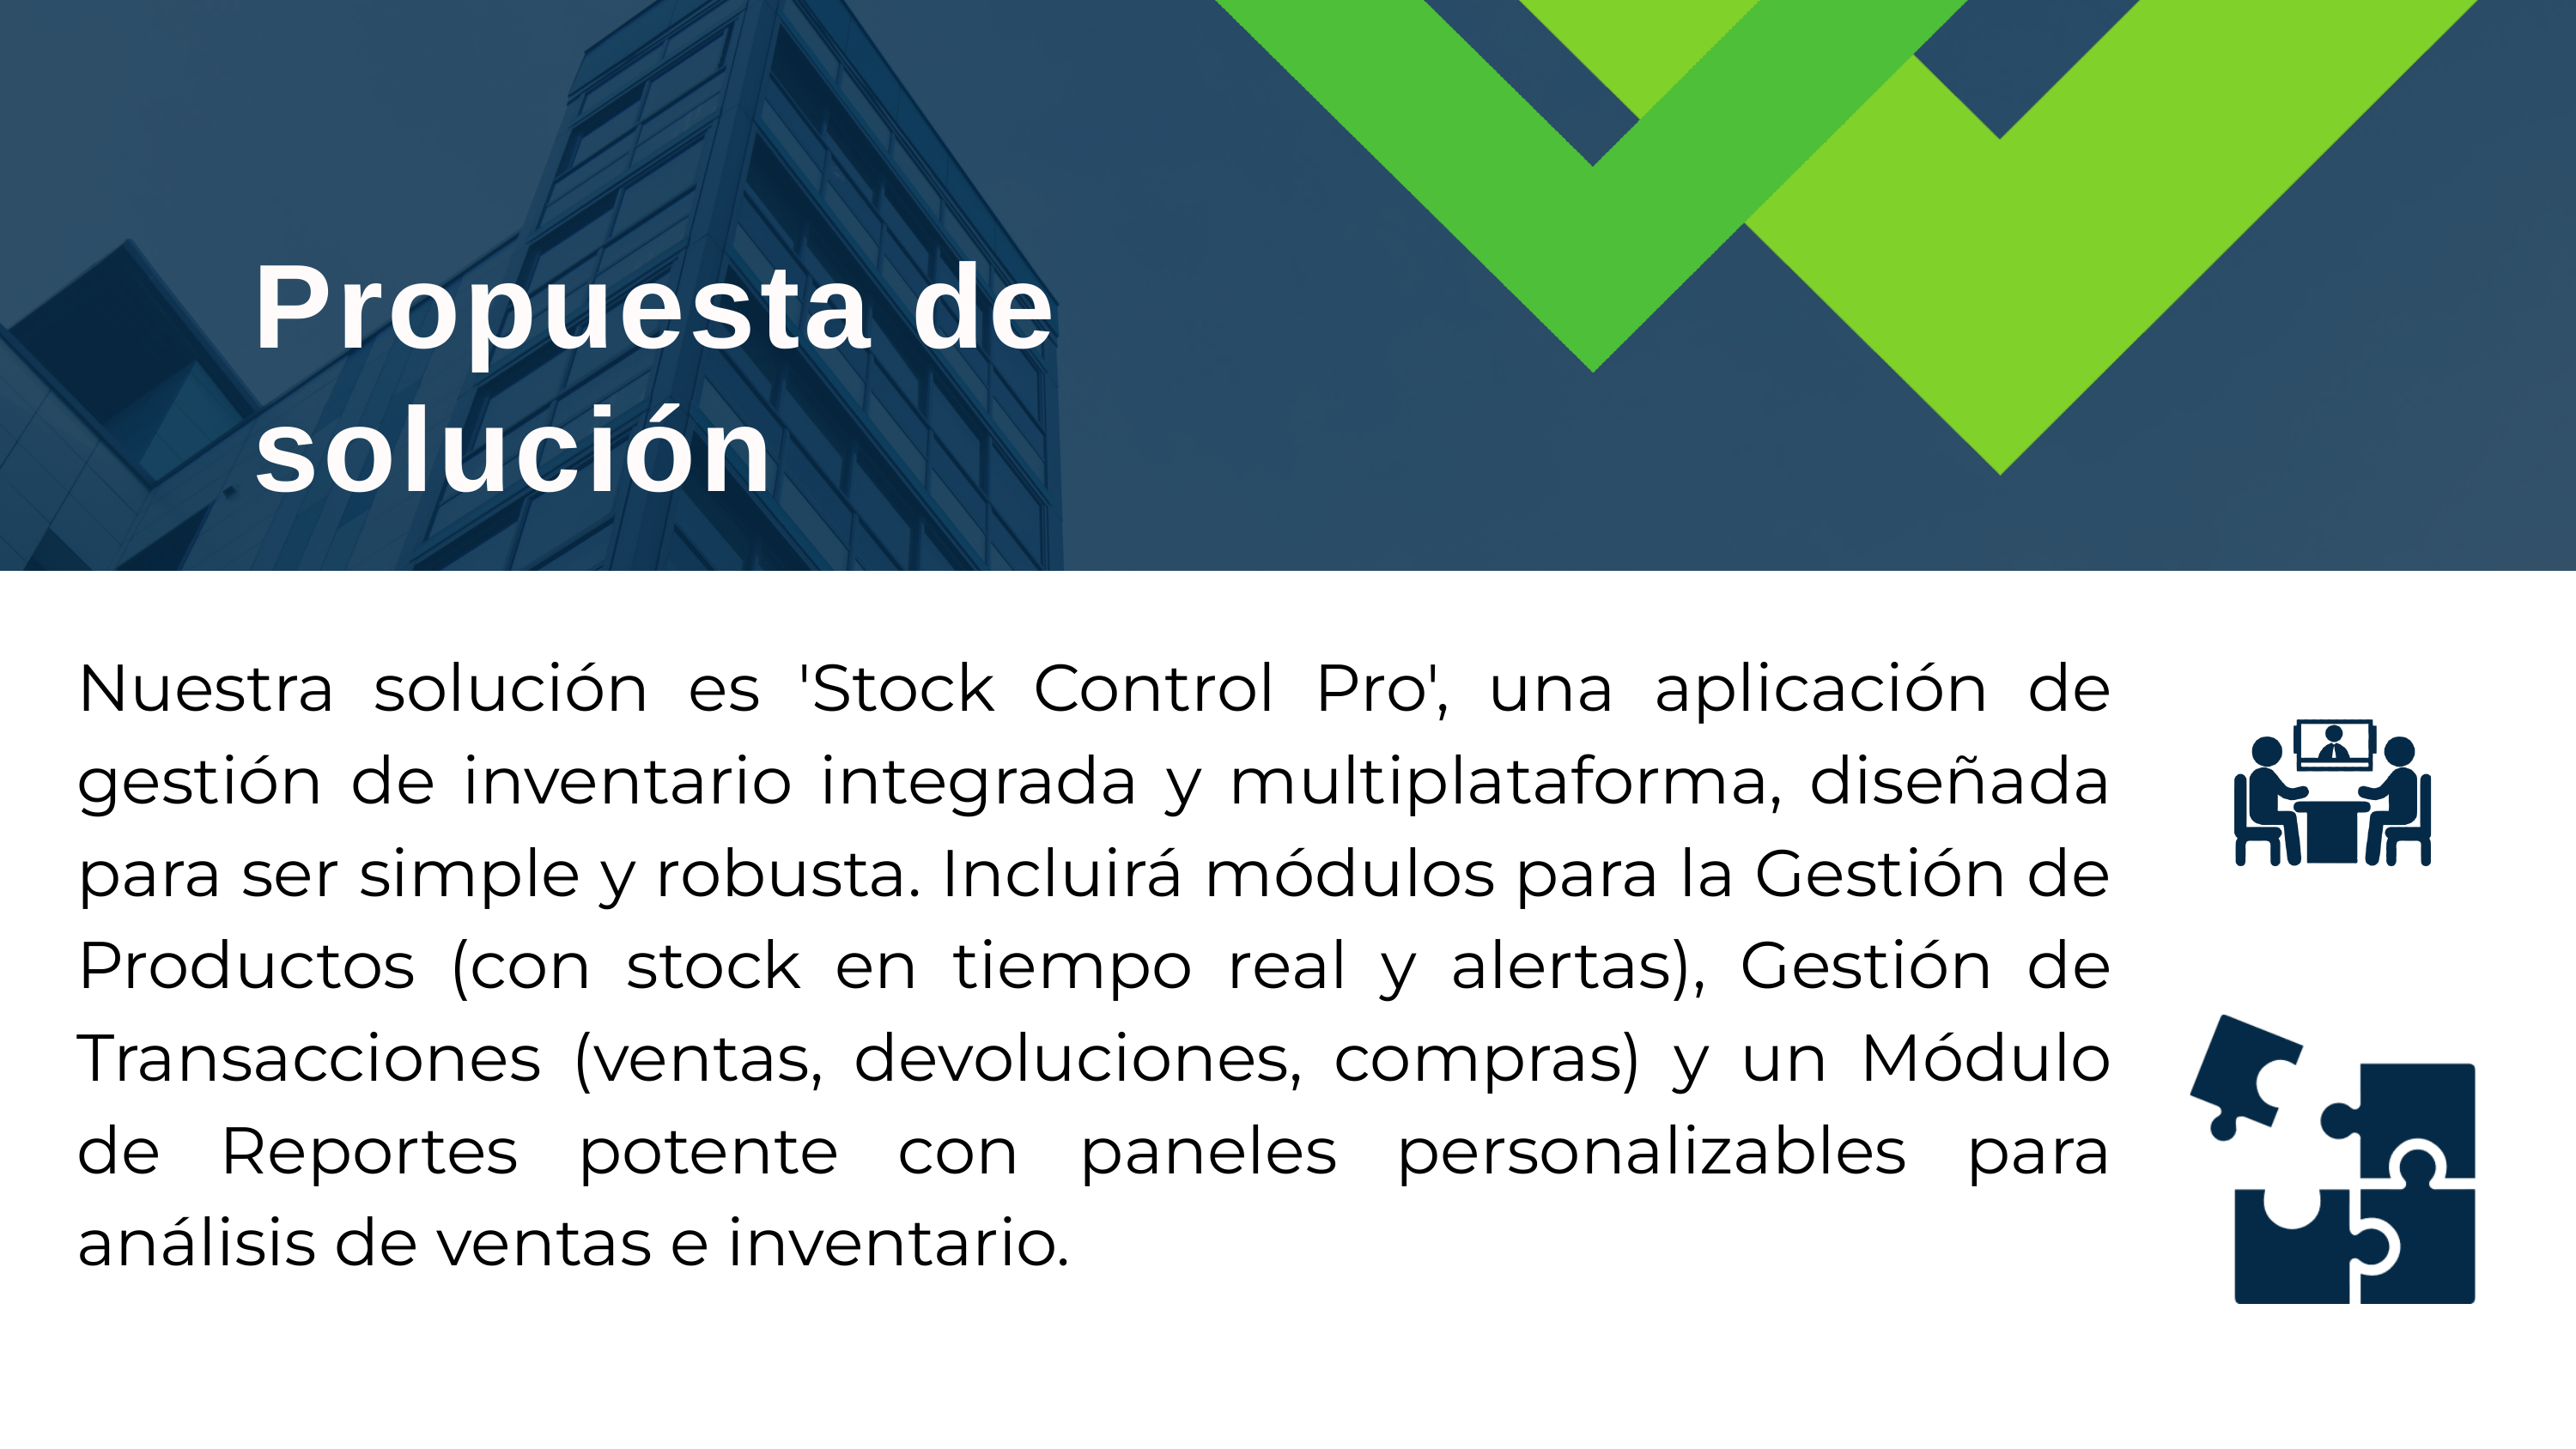

Propuesta de solución
Nuestra solución es 'Stock Control Pro', una aplicación de gestión de inventario integrada y multiplataforma, diseñada para ser simple y robusta. Incluirá módulos para la Gestión de Productos (con stock en tiempo real y alertas), Gestión de Transacciones (ventas, devoluciones, compras) y un Módulo de Reportes potente con paneles personalizables para análisis de ventas e inventario.